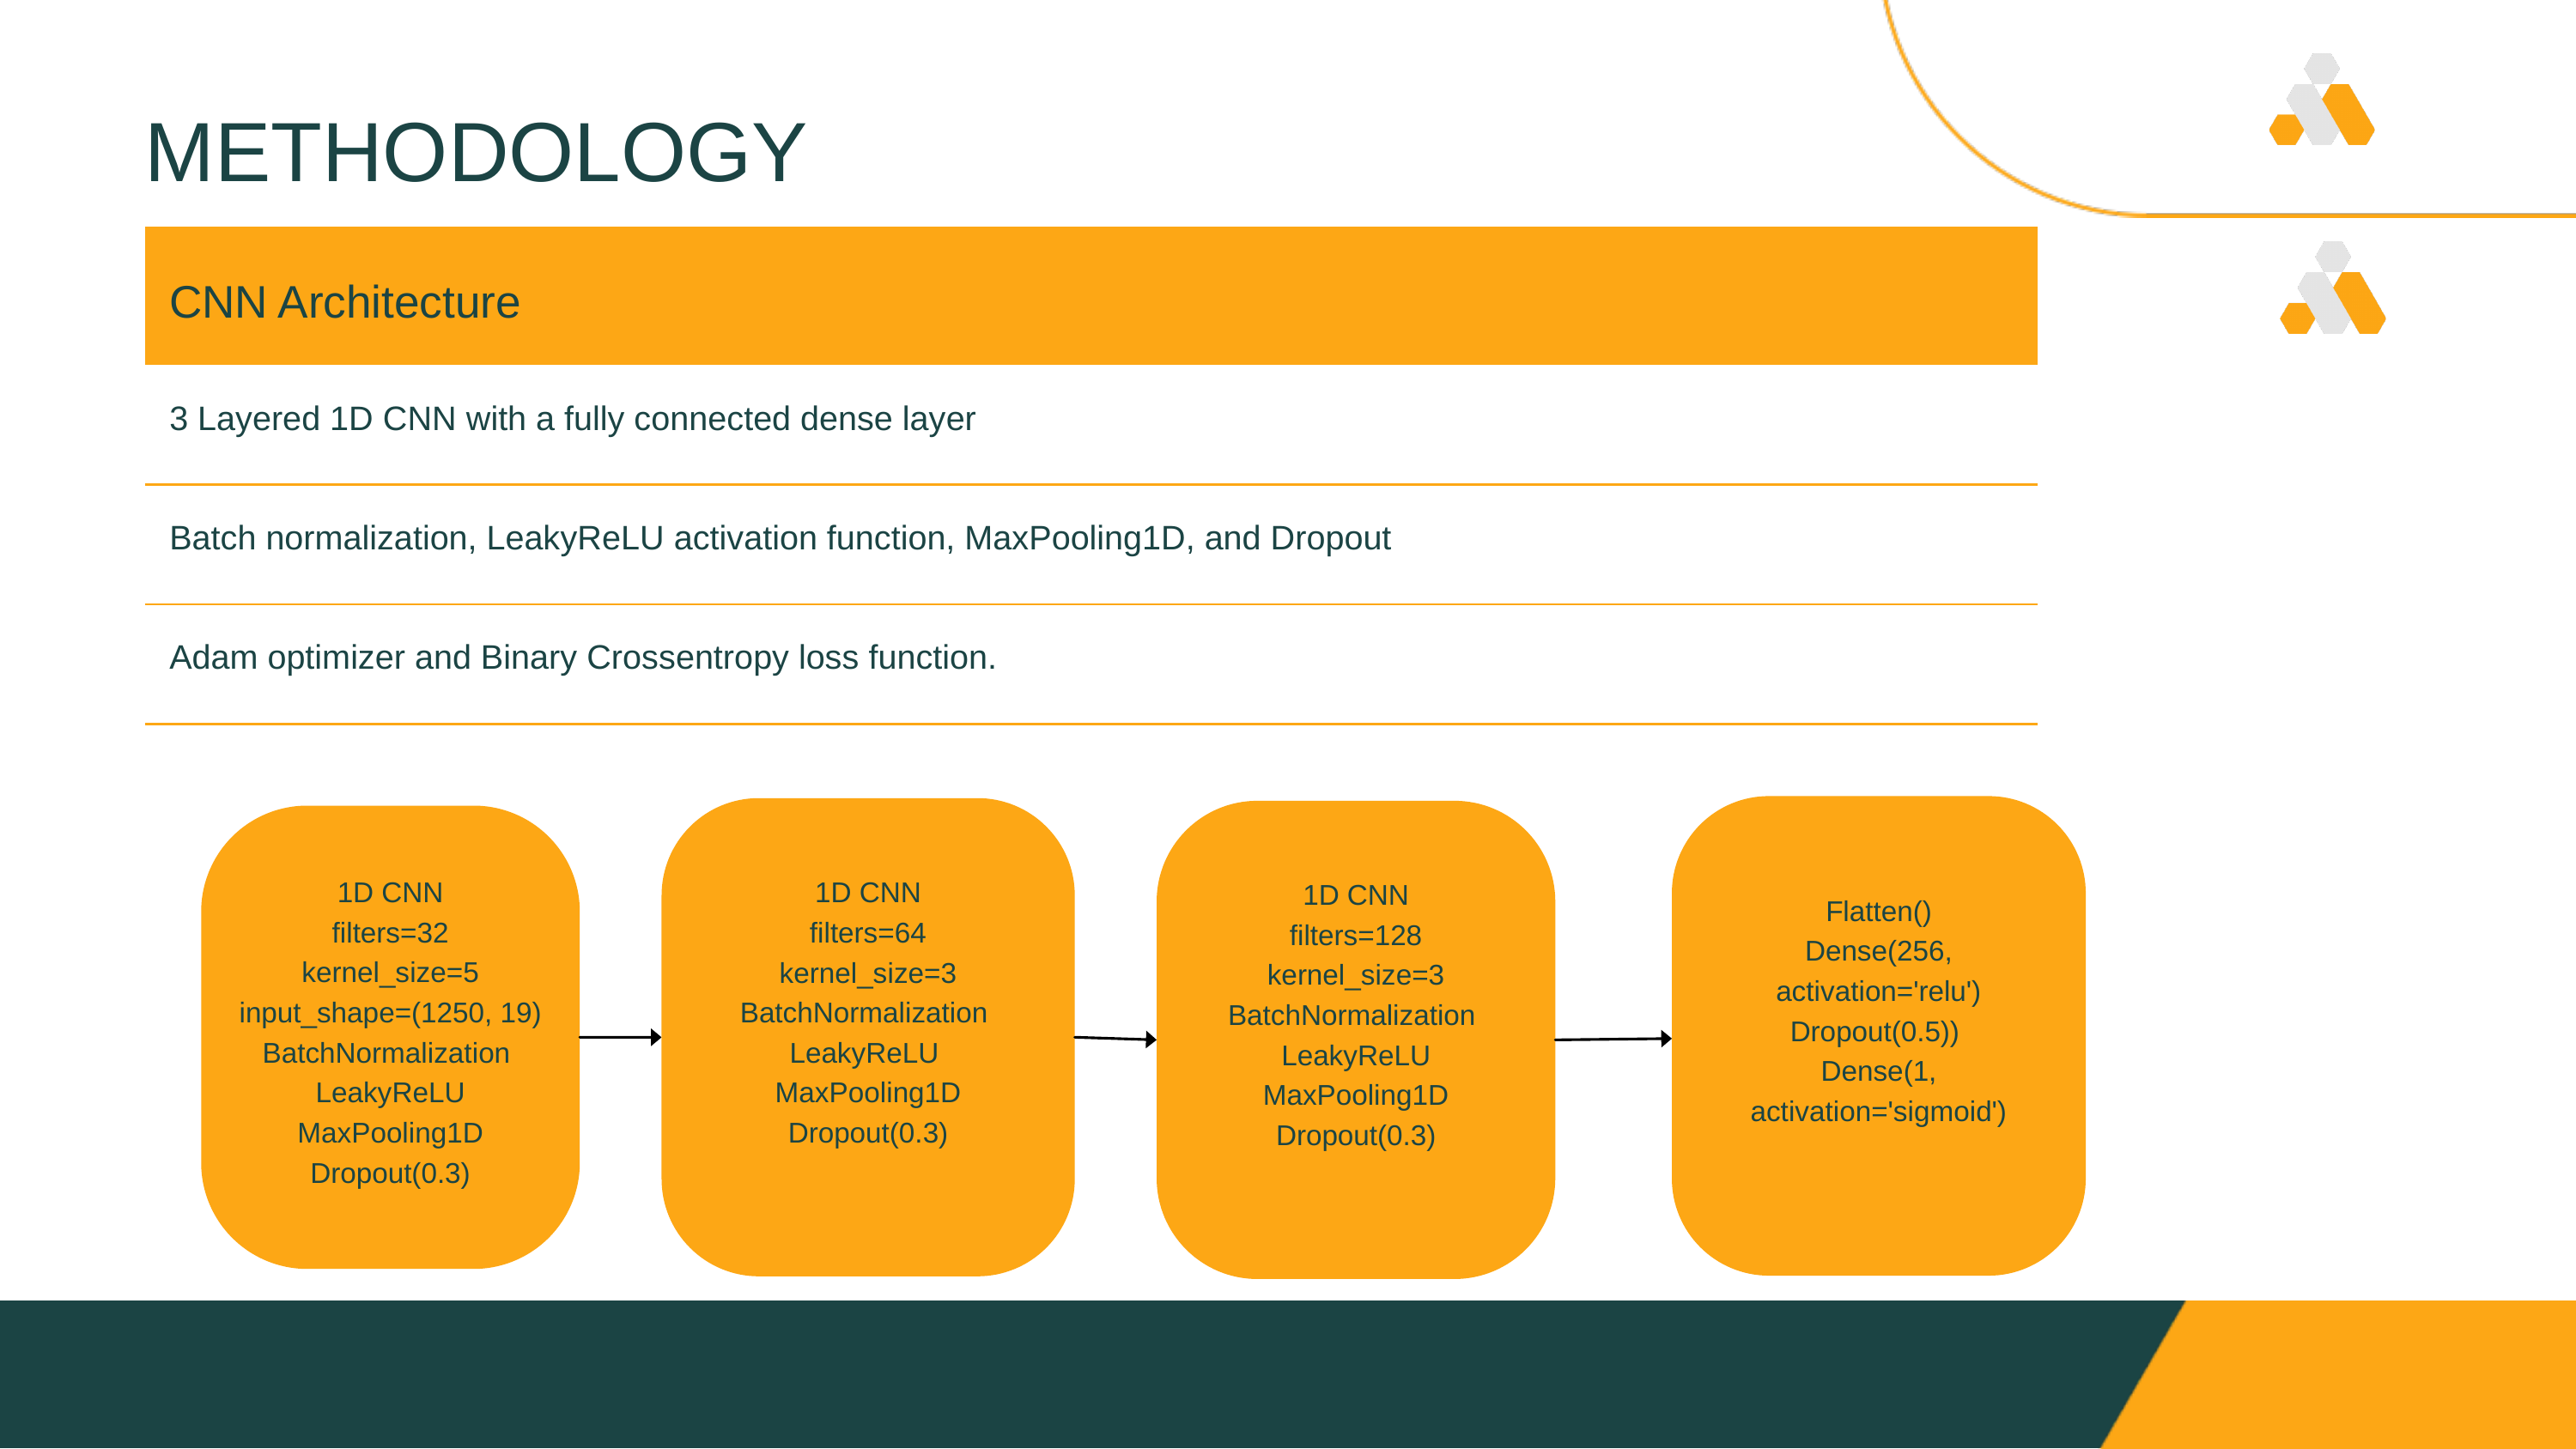

METHODOLOGY
| CNN Architecture |
| --- |
| 3 Layered 1D CNN with a fully connected dense layer |
| Batch normalization, LeakyReLU activation function, MaxPooling1D, and Dropout |
| Adam optimizer and Binary Crossentropy loss function. |

 Flatten()
Dense(256, activation='relu') Dropout(0.5))
Dense(1, activation='sigmoid')

1D CNN
filters=64
kernel_size=3
BatchNormalization
LeakyReLU
MaxPooling1D
Dropout(0.3)

1D CNN
filters=128
kernel_size=3
BatchNormalization
LeakyReLU MaxPooling1D
Dropout(0.3)

1D CNN
filters=32
kernel_size=5
input_shape=(1250, 19)
BatchNormalization
LeakyReLU MaxPooling1D
Dropout(0.3)